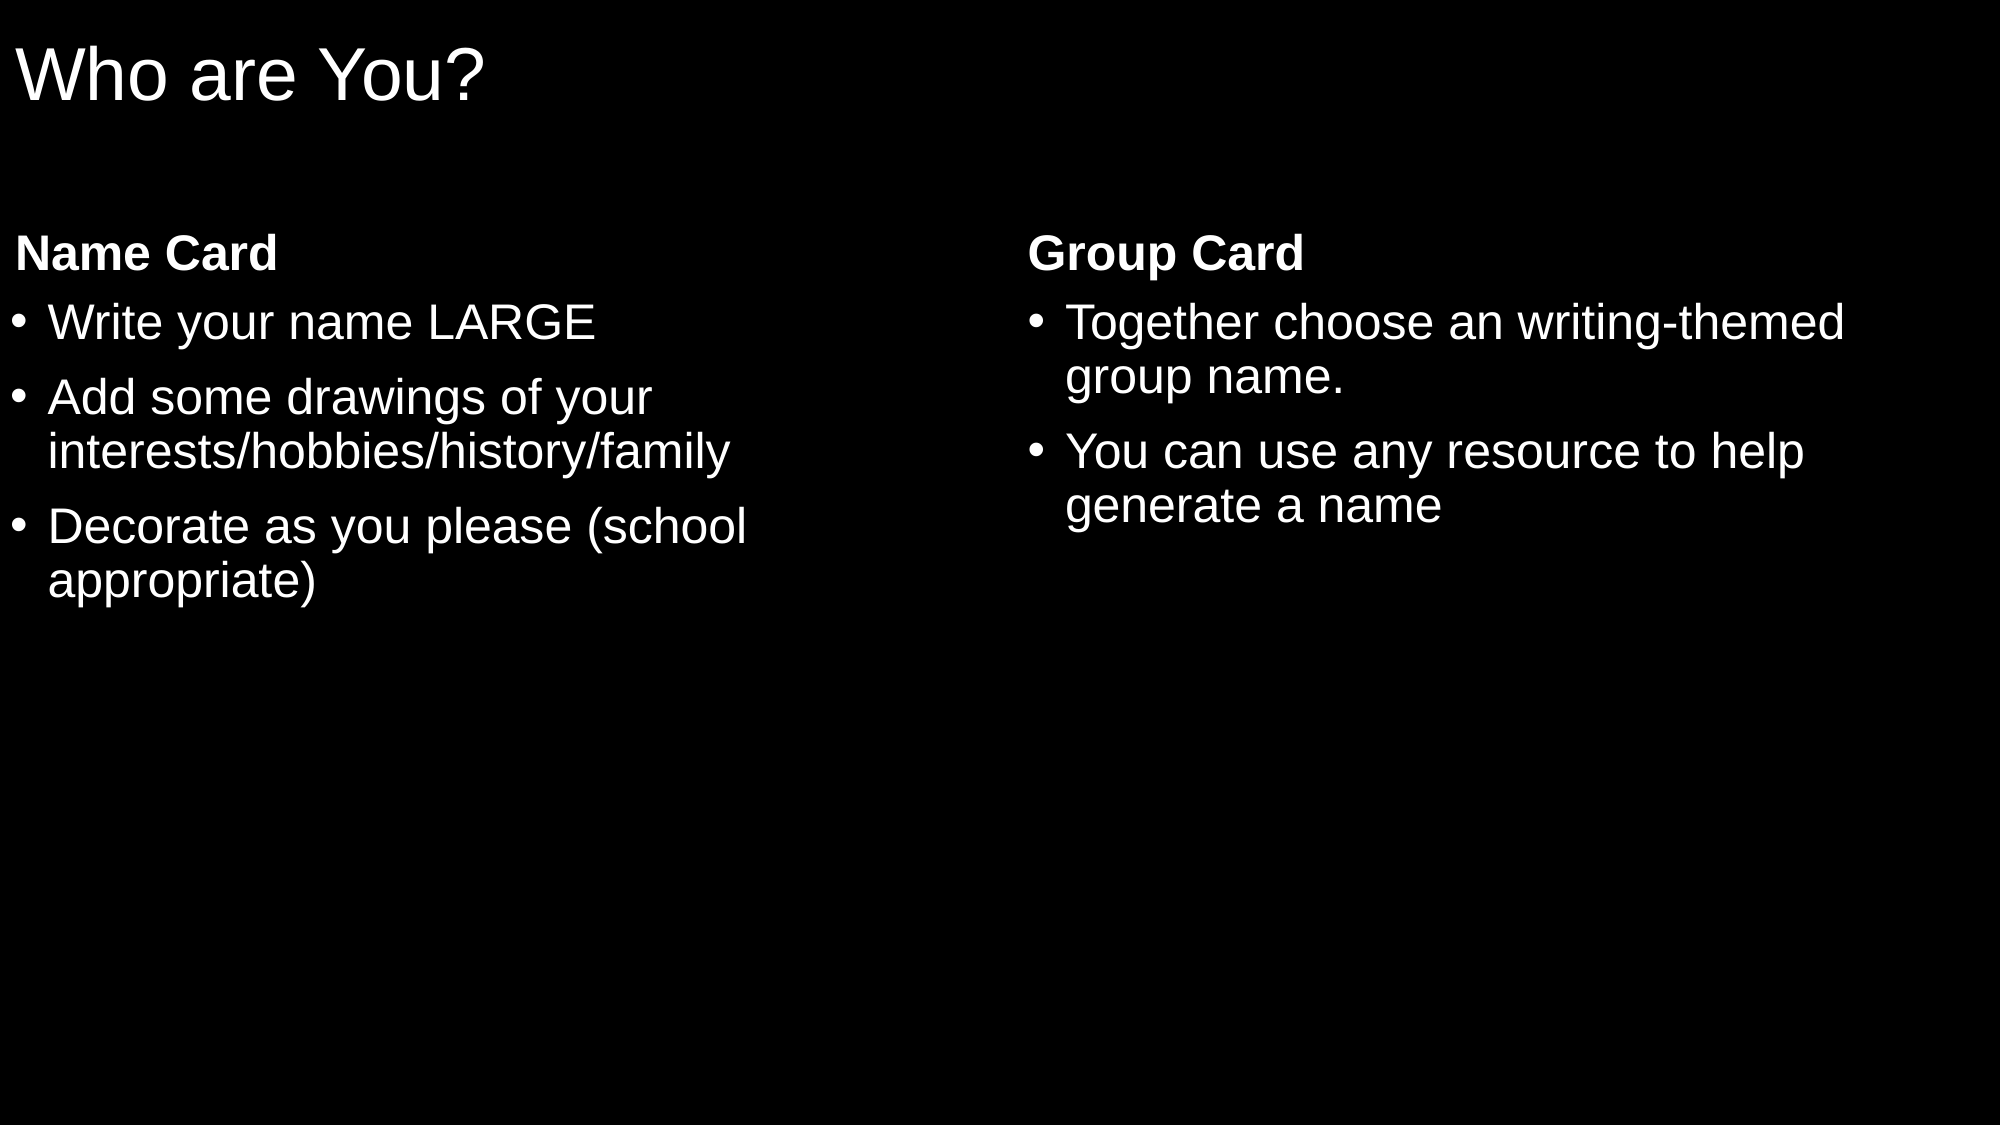

# Who are You?
Name Card
Group Card
Write your name LARGE
Add some drawings of your interests/hobbies/history/family
Decorate as you please (school appropriate)
Together choose an writing-themed group name.
You can use any resource to help generate a name